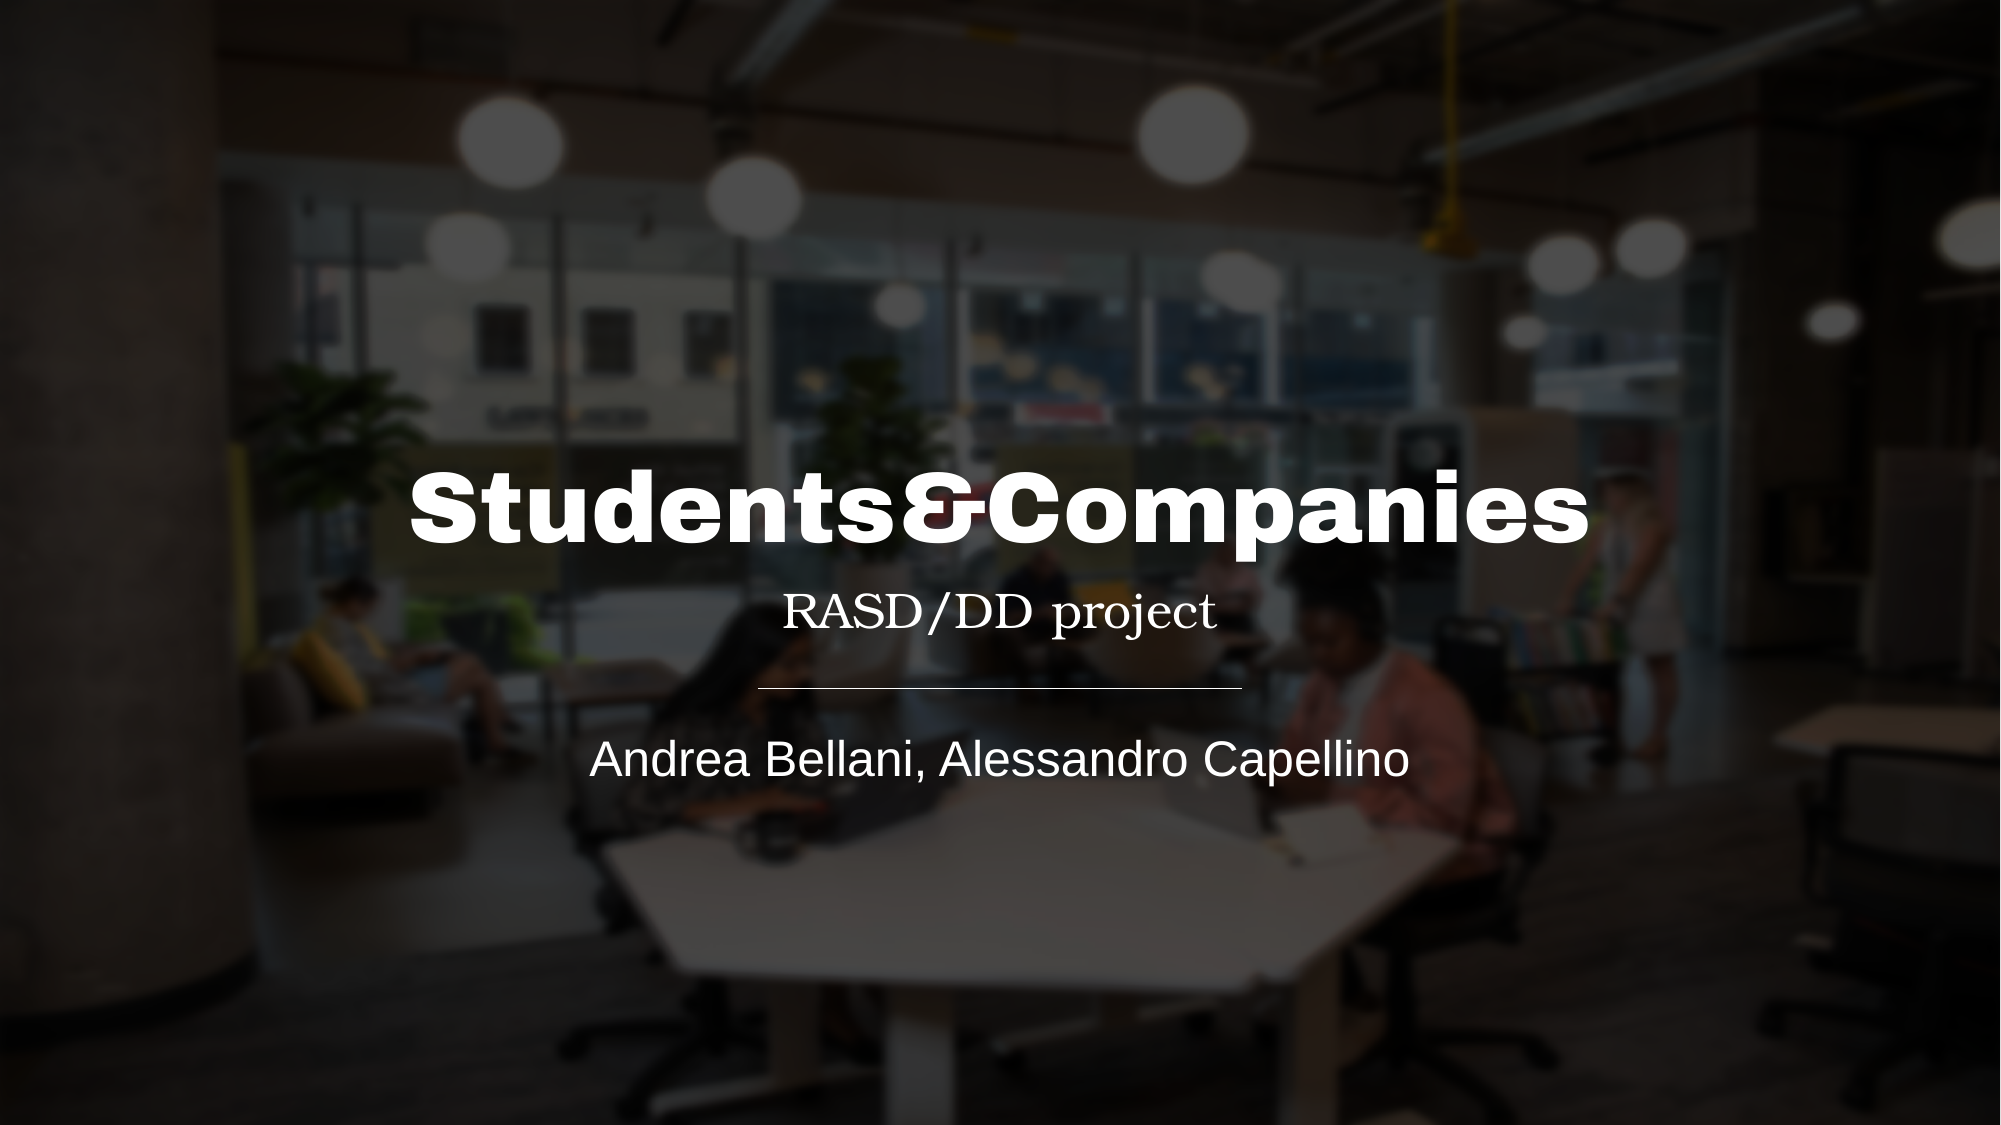

Students&Companies
RASD/DD project
Andrea Bellani, Alessandro Capellino